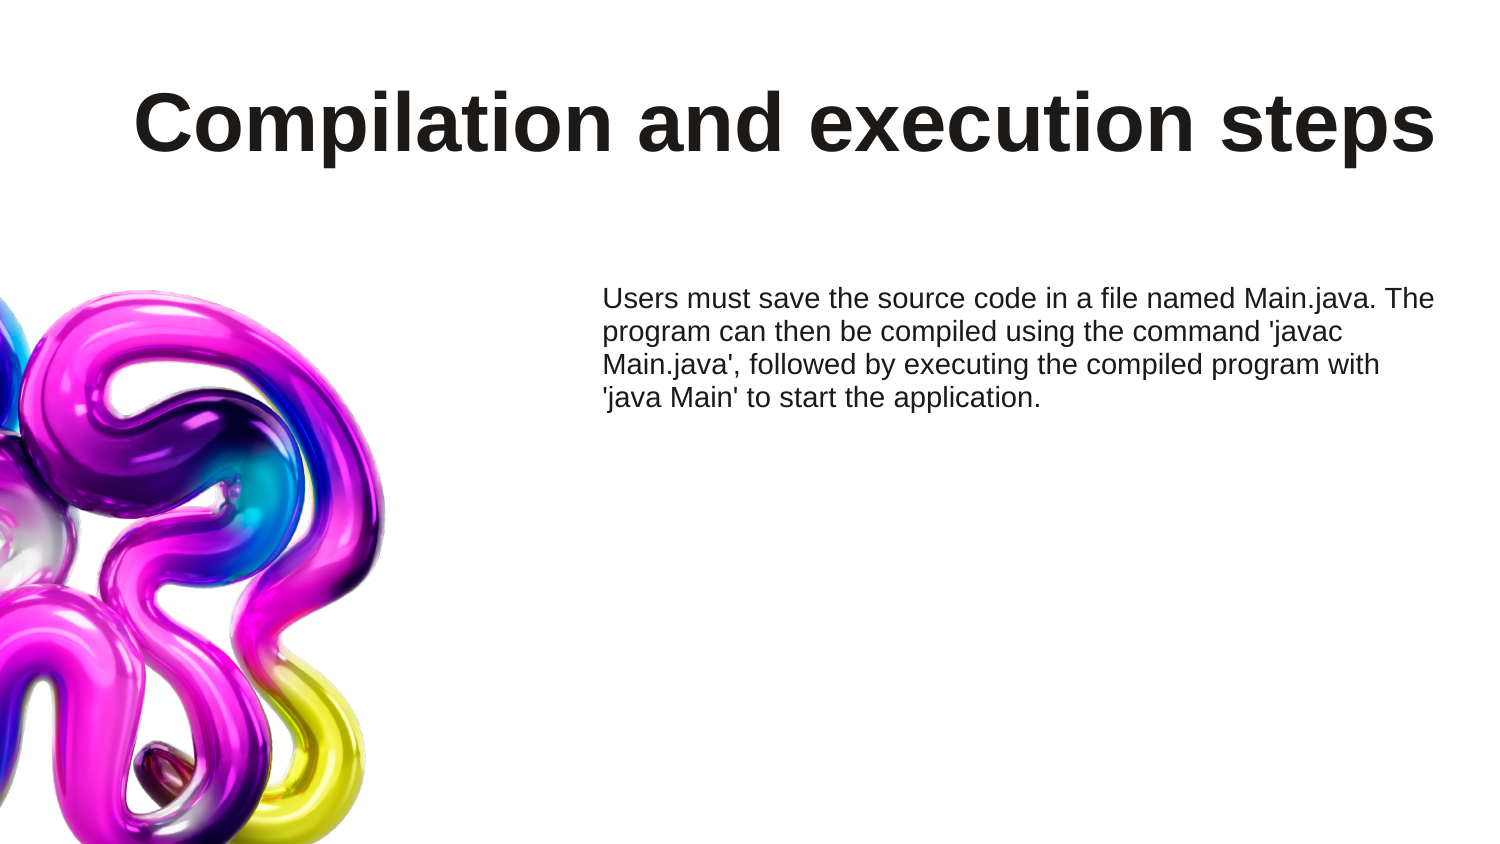

# Compilation and execution steps
Users must save the source code in a file named Main.java. The program can then be compiled using the command 'javac Main.java', followed by executing the compiled program with 'java Main' to start the application.